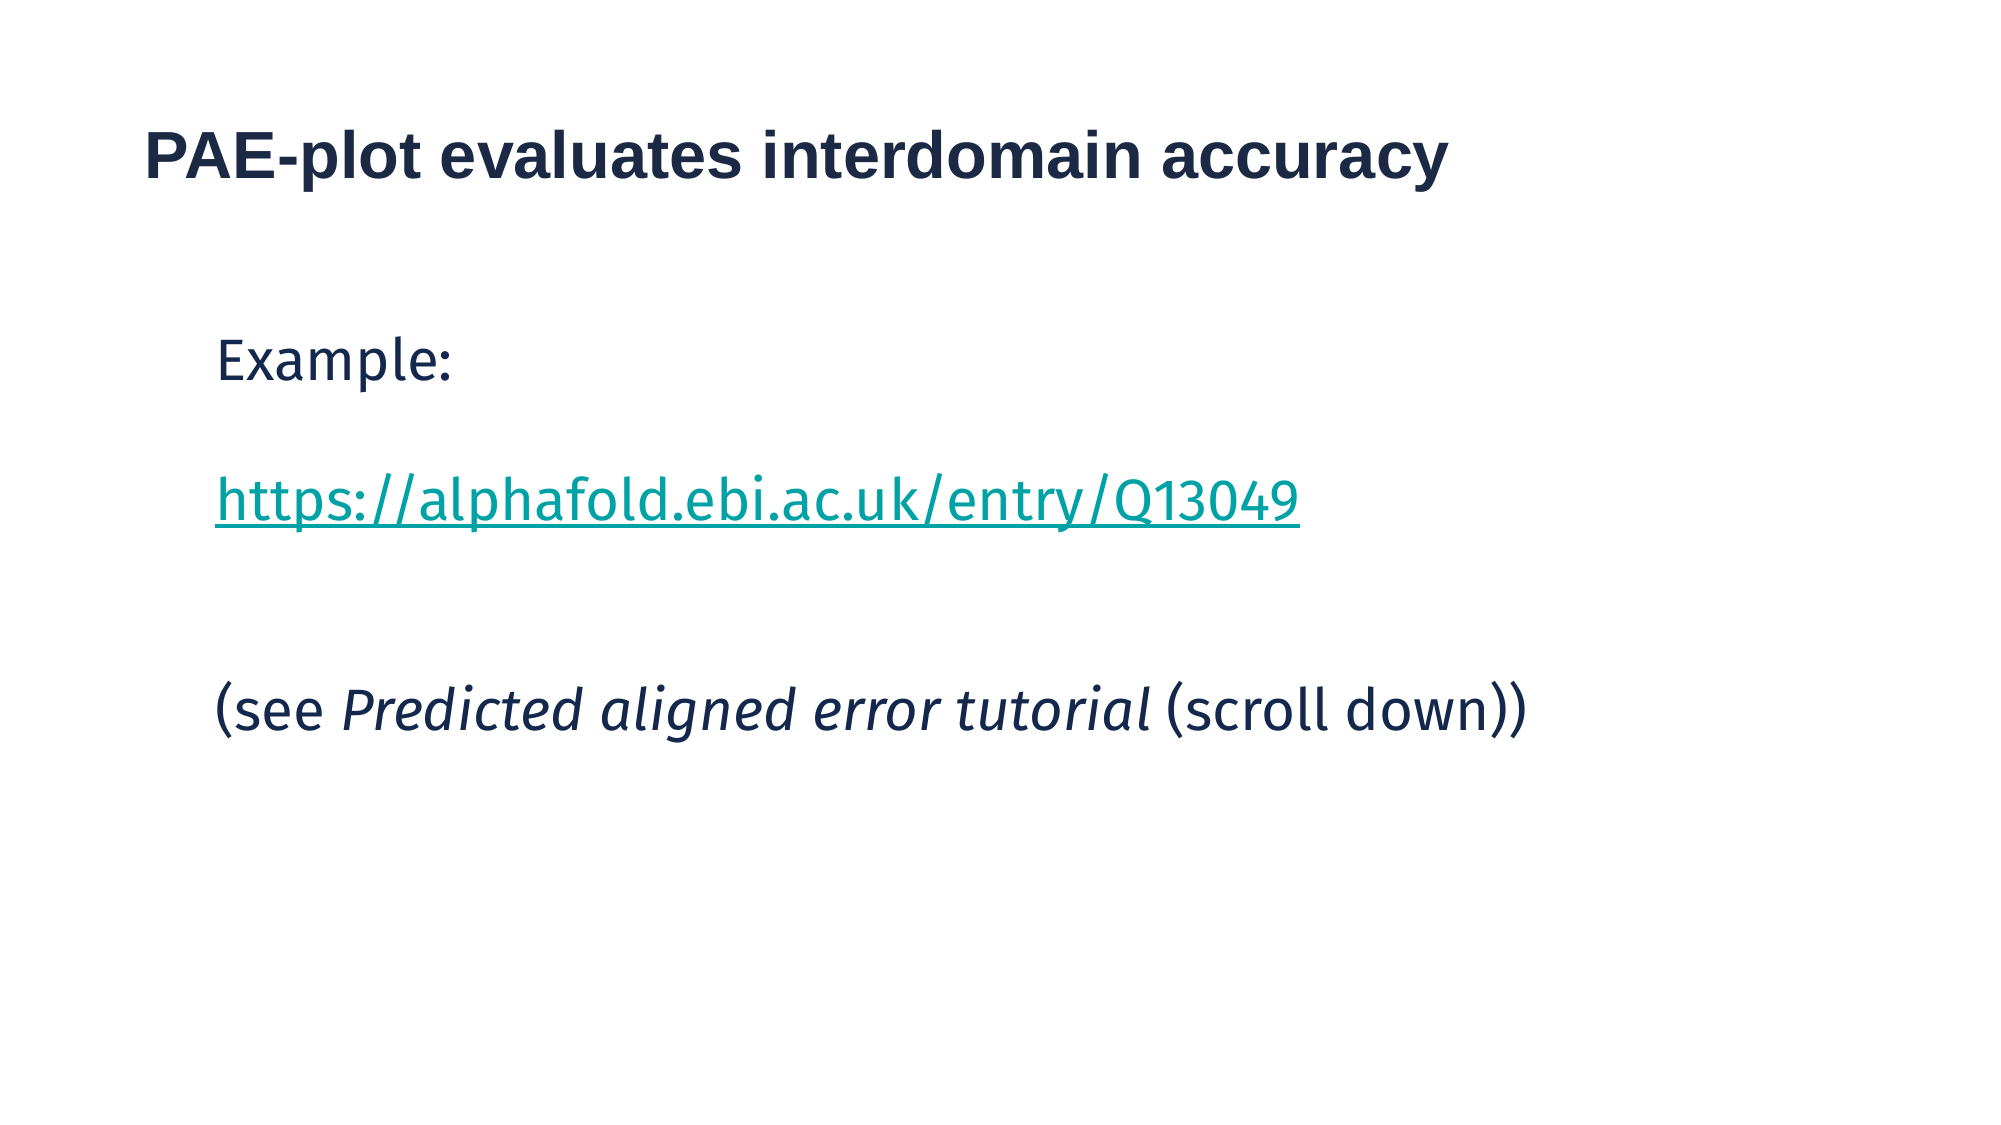

# PAE-plot evaluates interdomain accuracy
Example:

https://alphafold.ebi.ac.uk/entry/Q13049

(see Predicted aligned error tutorial (scroll down))